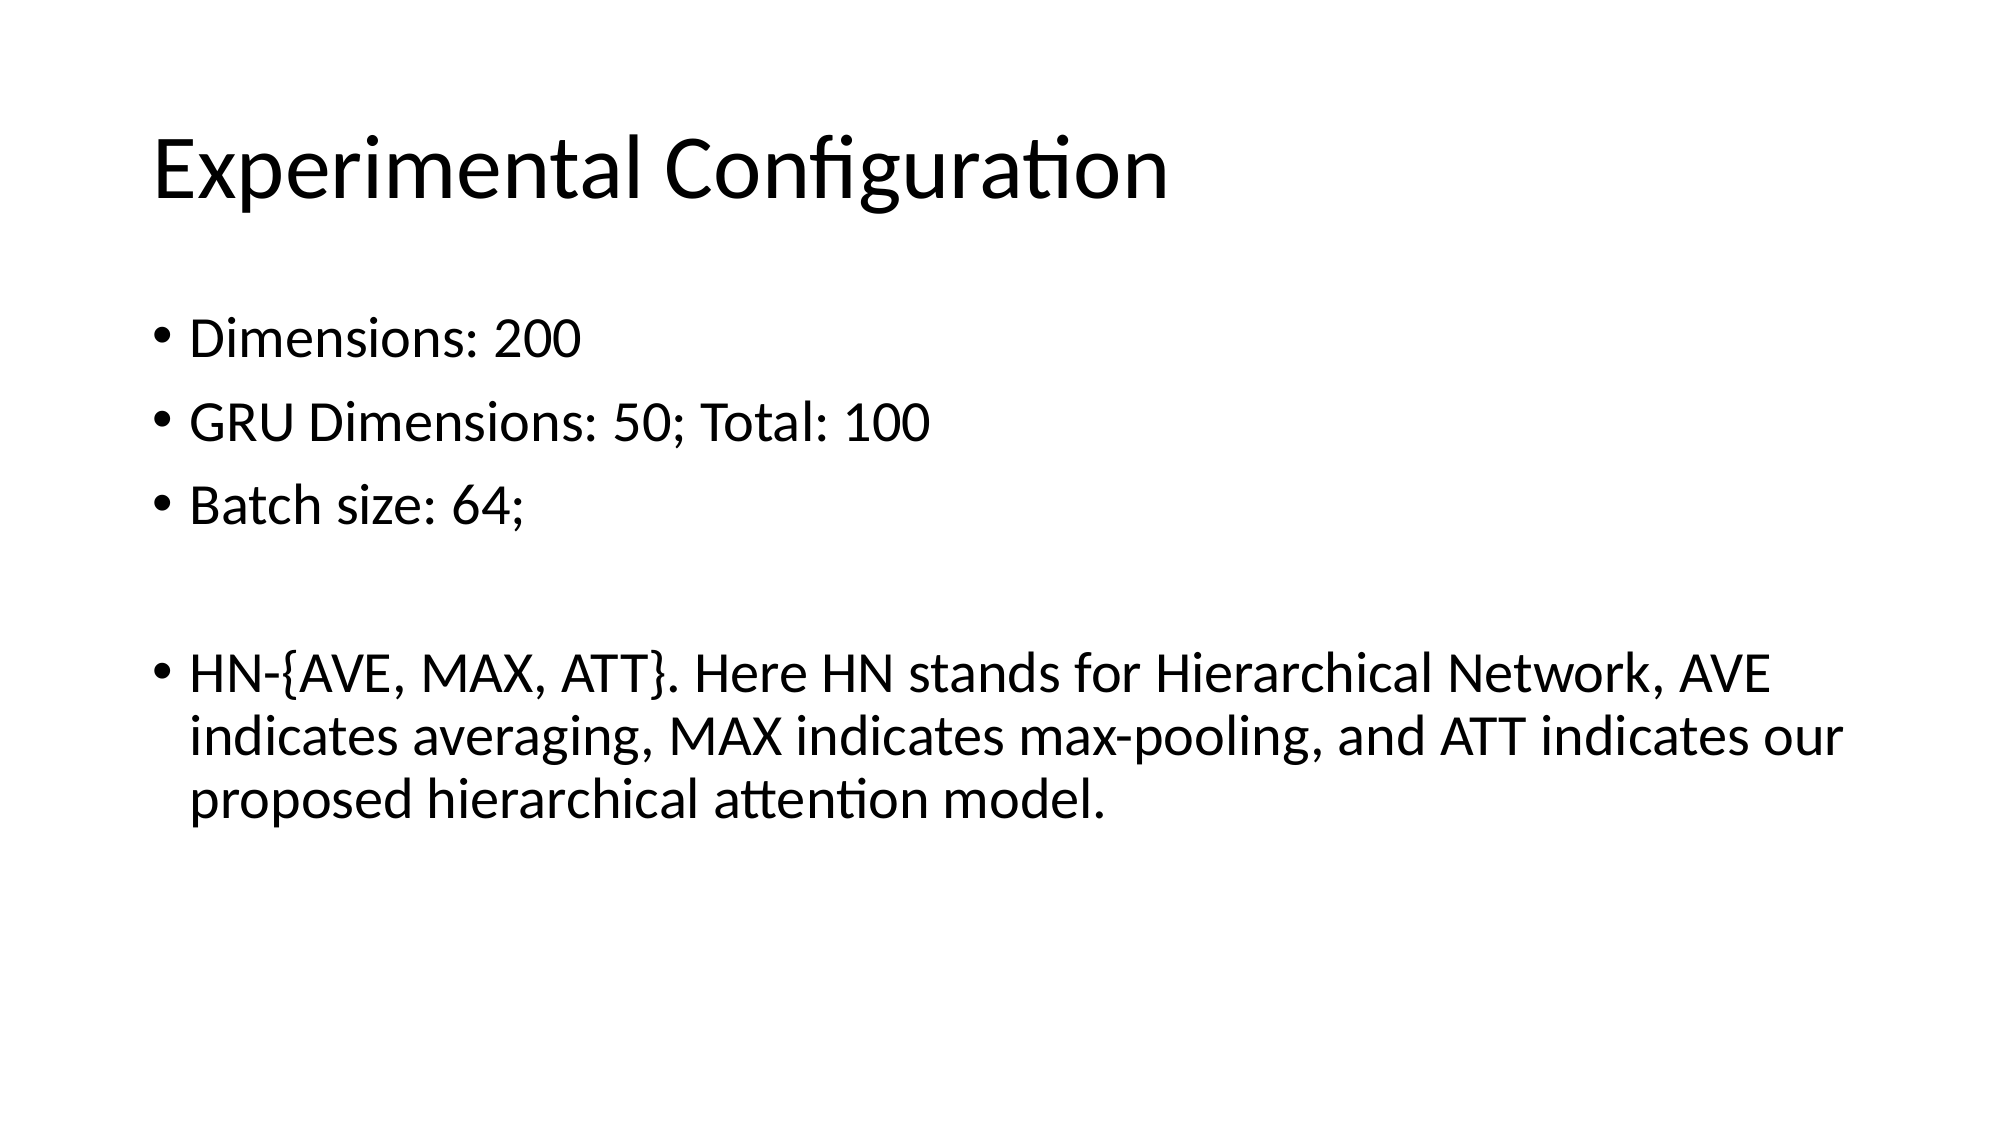

# Experimental Configuration
Dimensions: 200
GRU Dimensions: 50; Total: 100
Batch size: 64;

HN-{AVE, MAX, ATT}. Here HN stands for Hierarchical Network, AVE indicates averaging, MAX indicates max-pooling, and ATT indicates our proposed hierarchical attention model.